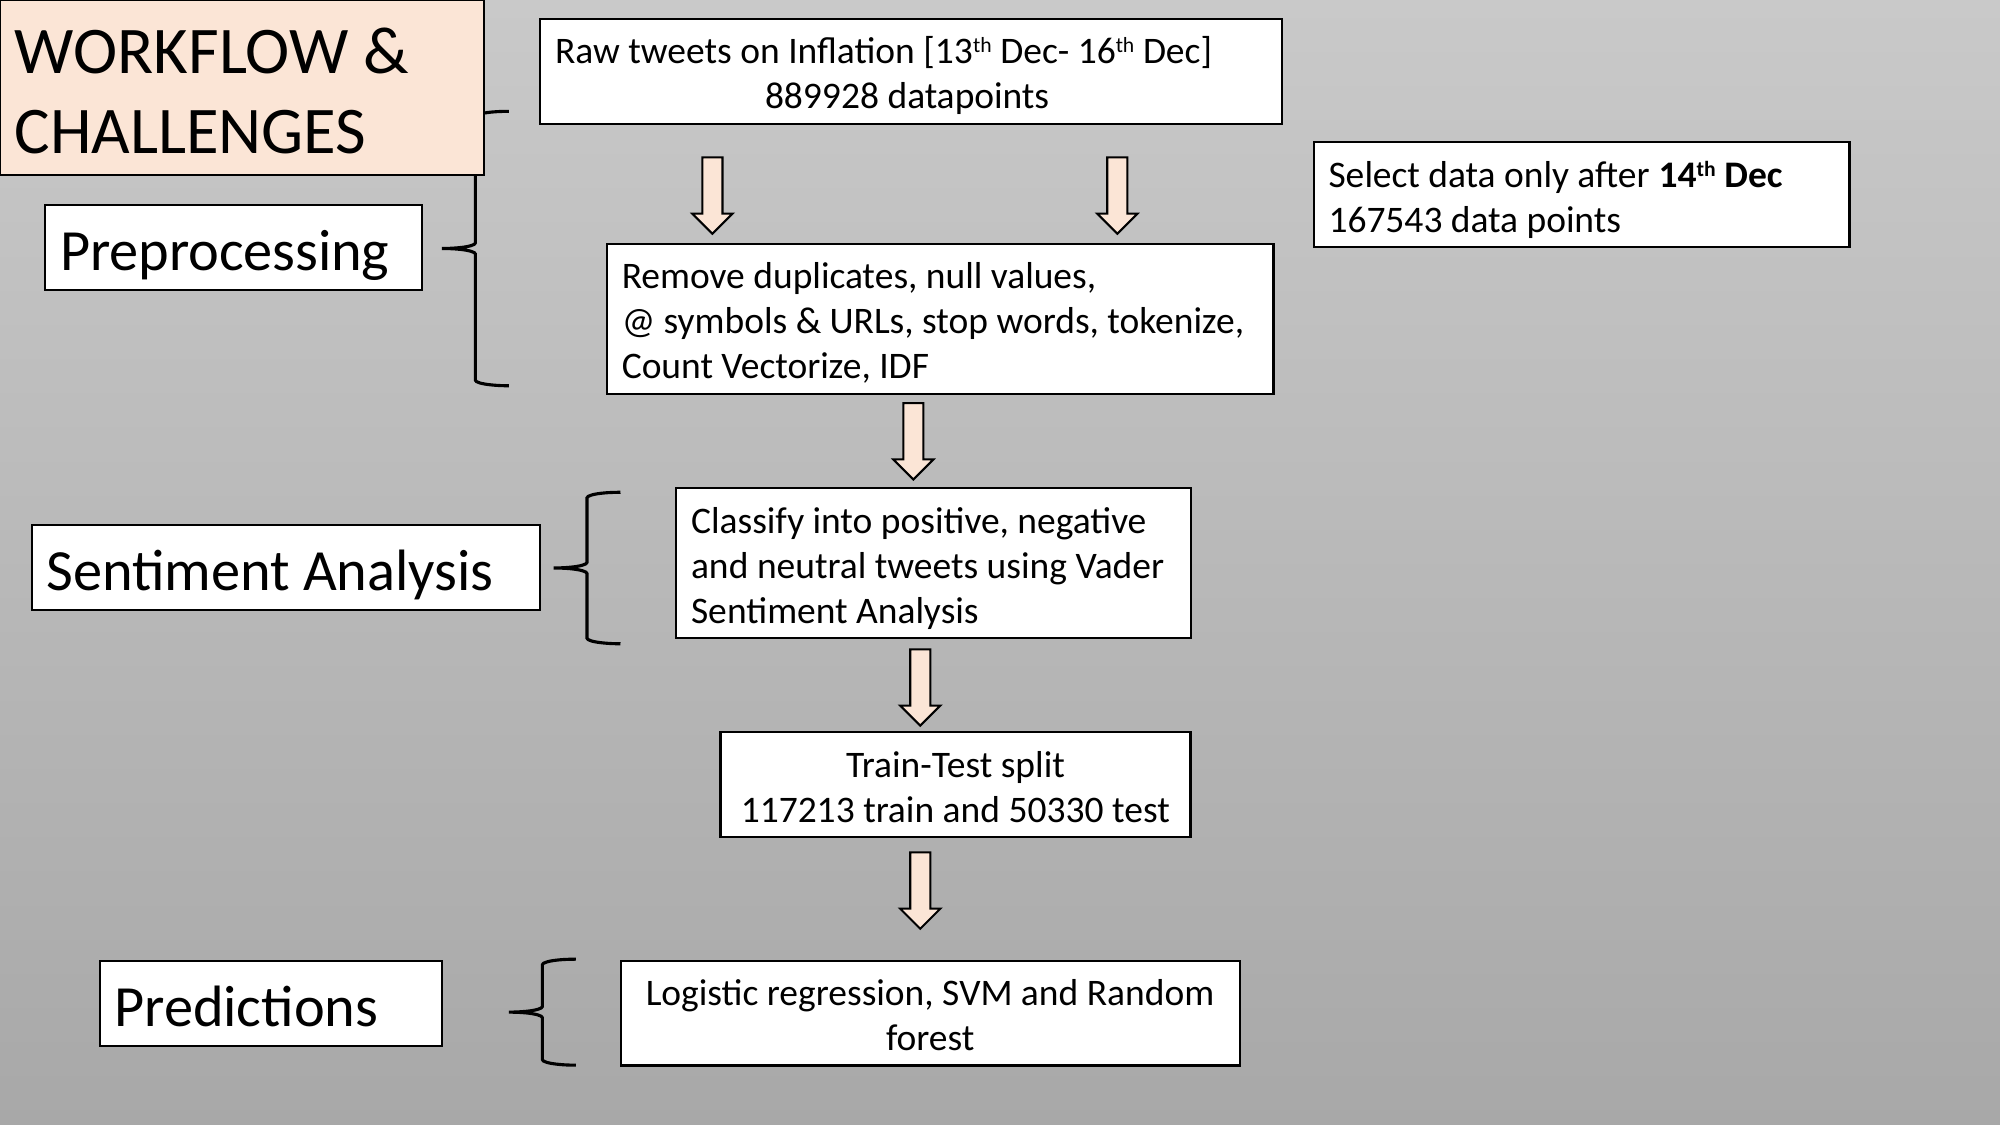

WORKFLOW & CHALLENGES
Raw tweets on Inflation [13th Dec- 16th Dec]
889928 datapoints

Select data only after 14th Dec
167543 data points

Preprocessing
Remove duplicates, null values,
@ symbols & URLs, stop words, tokenize, Count Vectorize, IDF

Classify into positive, negative and neutral tweets using Vader Sentiment Analysis

Sentiment Analysis

Train-Test split
117213 train and 50330 test

Predictions
Logistic regression, SVM and Random forest